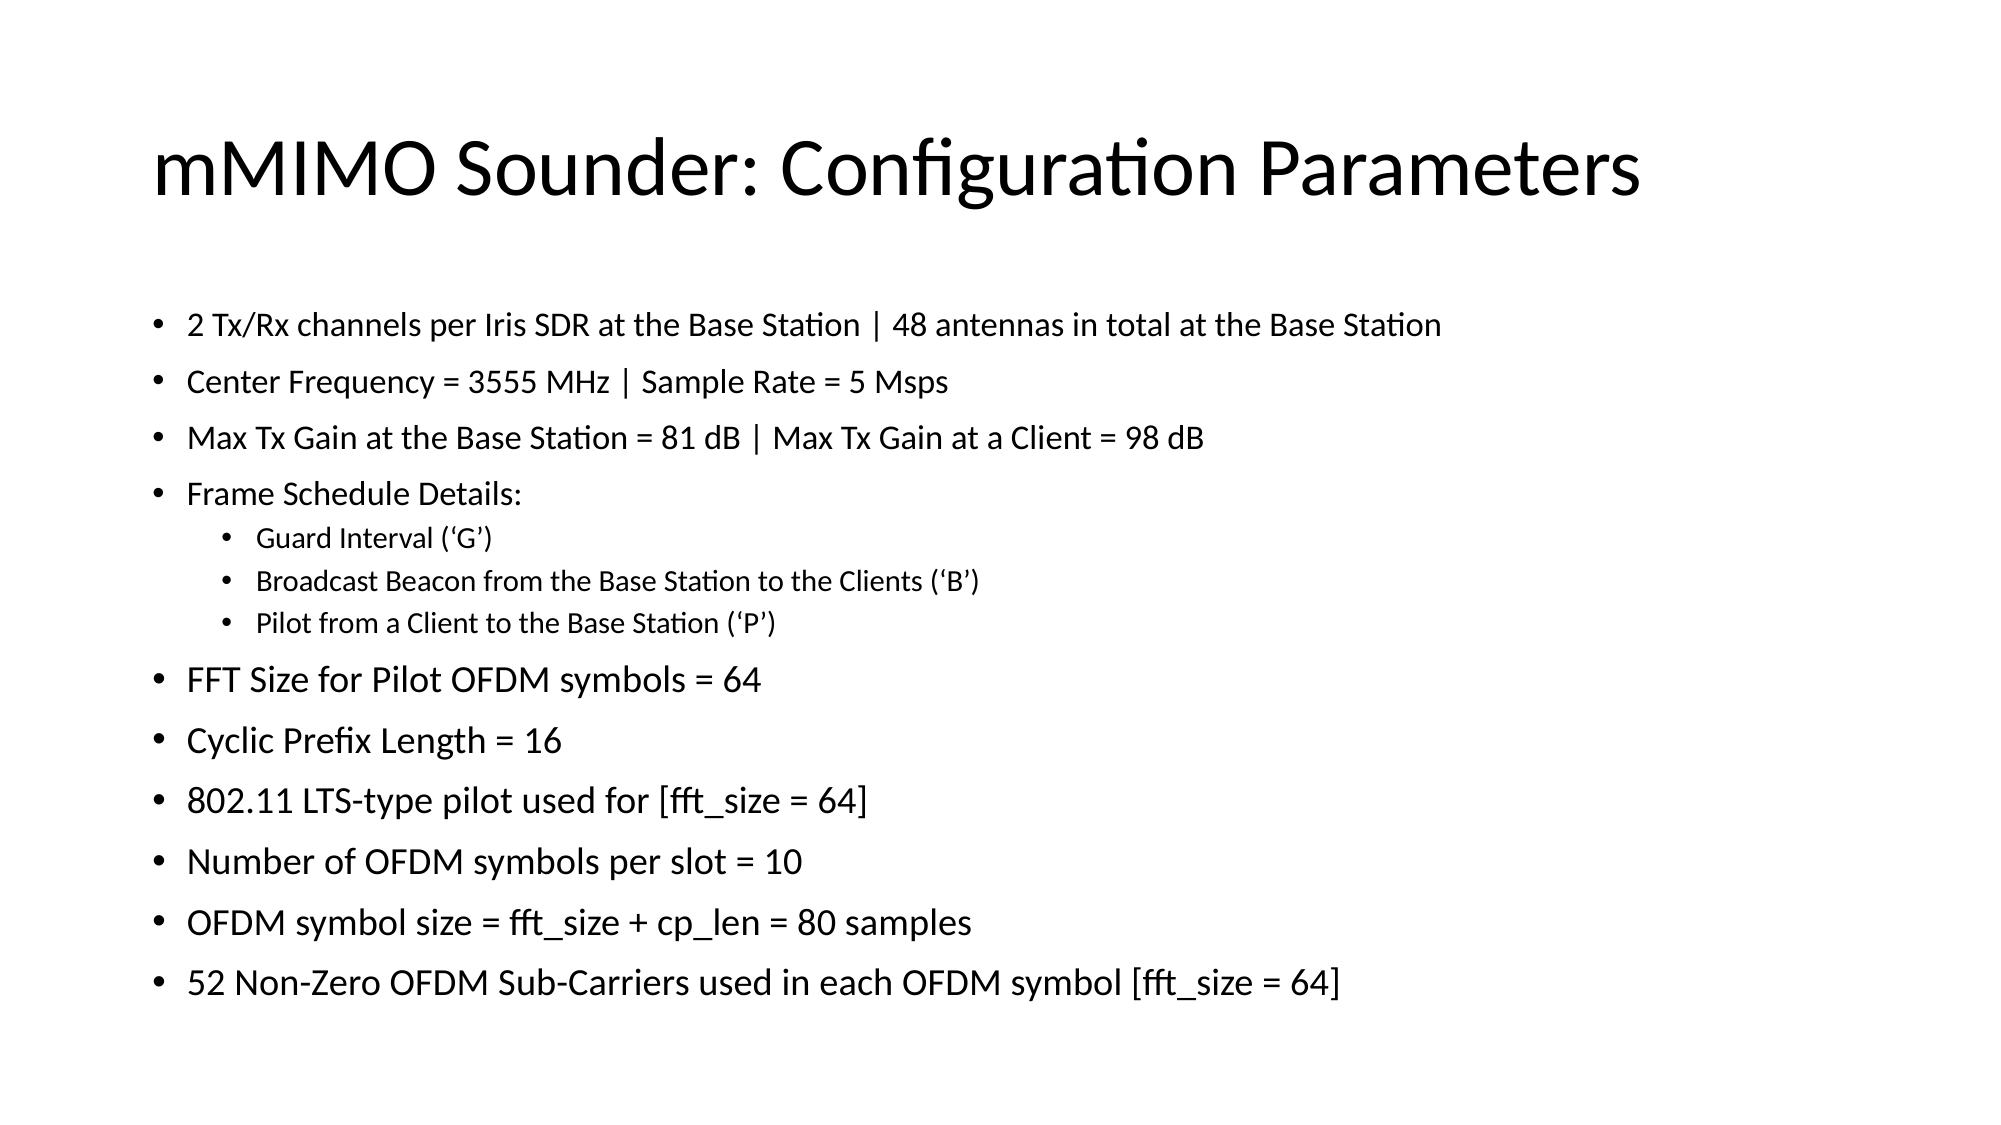

# mMIMO Sounder: Configuration Parameters
2 Tx/Rx channels per Iris SDR at the Base Station | 48 antennas in total at the Base Station
Center Frequency = 3555 MHz | Sample Rate = 5 Msps
Max Tx Gain at the Base Station = 81 dB | Max Tx Gain at a Client = 98 dB
Frame Schedule Details:
Guard Interval (‘G’)
Broadcast Beacon from the Base Station to the Clients (‘B’)
Pilot from a Client to the Base Station (‘P’)
FFT Size for Pilot OFDM symbols = 64
Cyclic Prefix Length = 16
802.11 LTS-type pilot used for [fft_size = 64]
Number of OFDM symbols per slot = 10
OFDM symbol size = fft_size + cp_len = 80 samples
52 Non-Zero OFDM Sub-Carriers used in each OFDM symbol [fft_size = 64]